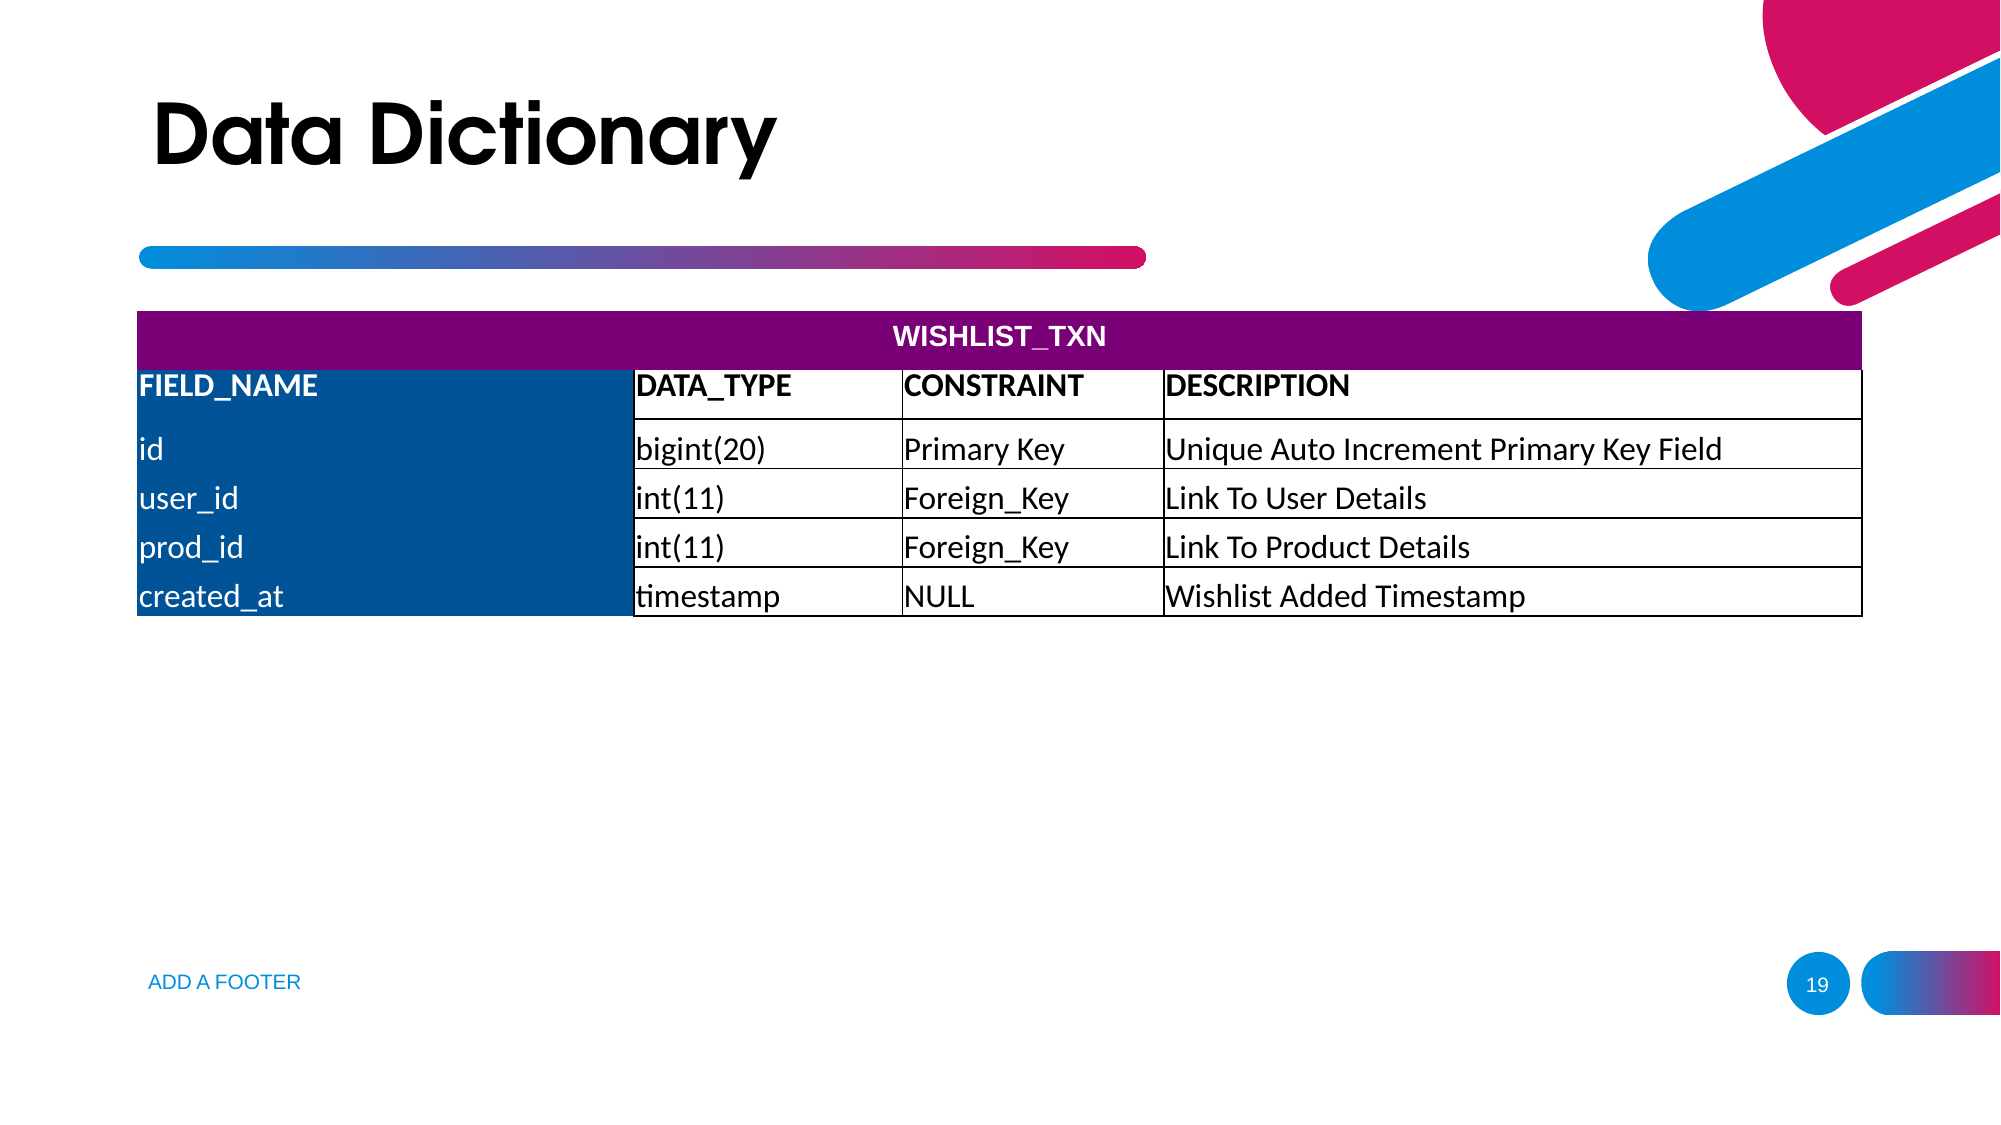

# Data Dictionary
| WISHLIST\_TXN |  |  |  |
| --- | --- | --- | --- |
| FIELD\_NAME | DATA\_TYPE | CONSTRAINT | DESCRIPTION |
| id | bigint(20) | Primary Key | Unique Auto Increment Primary Key Field |
| user\_id | int(11) | Foreign\_Key | Link To User Details |
| prod\_id | int(11) | Foreign\_Key | Link To Product Details |
| created\_at | timestamp | NULL | Wishlist Added Timestamp |
ADD A FOOTER
19